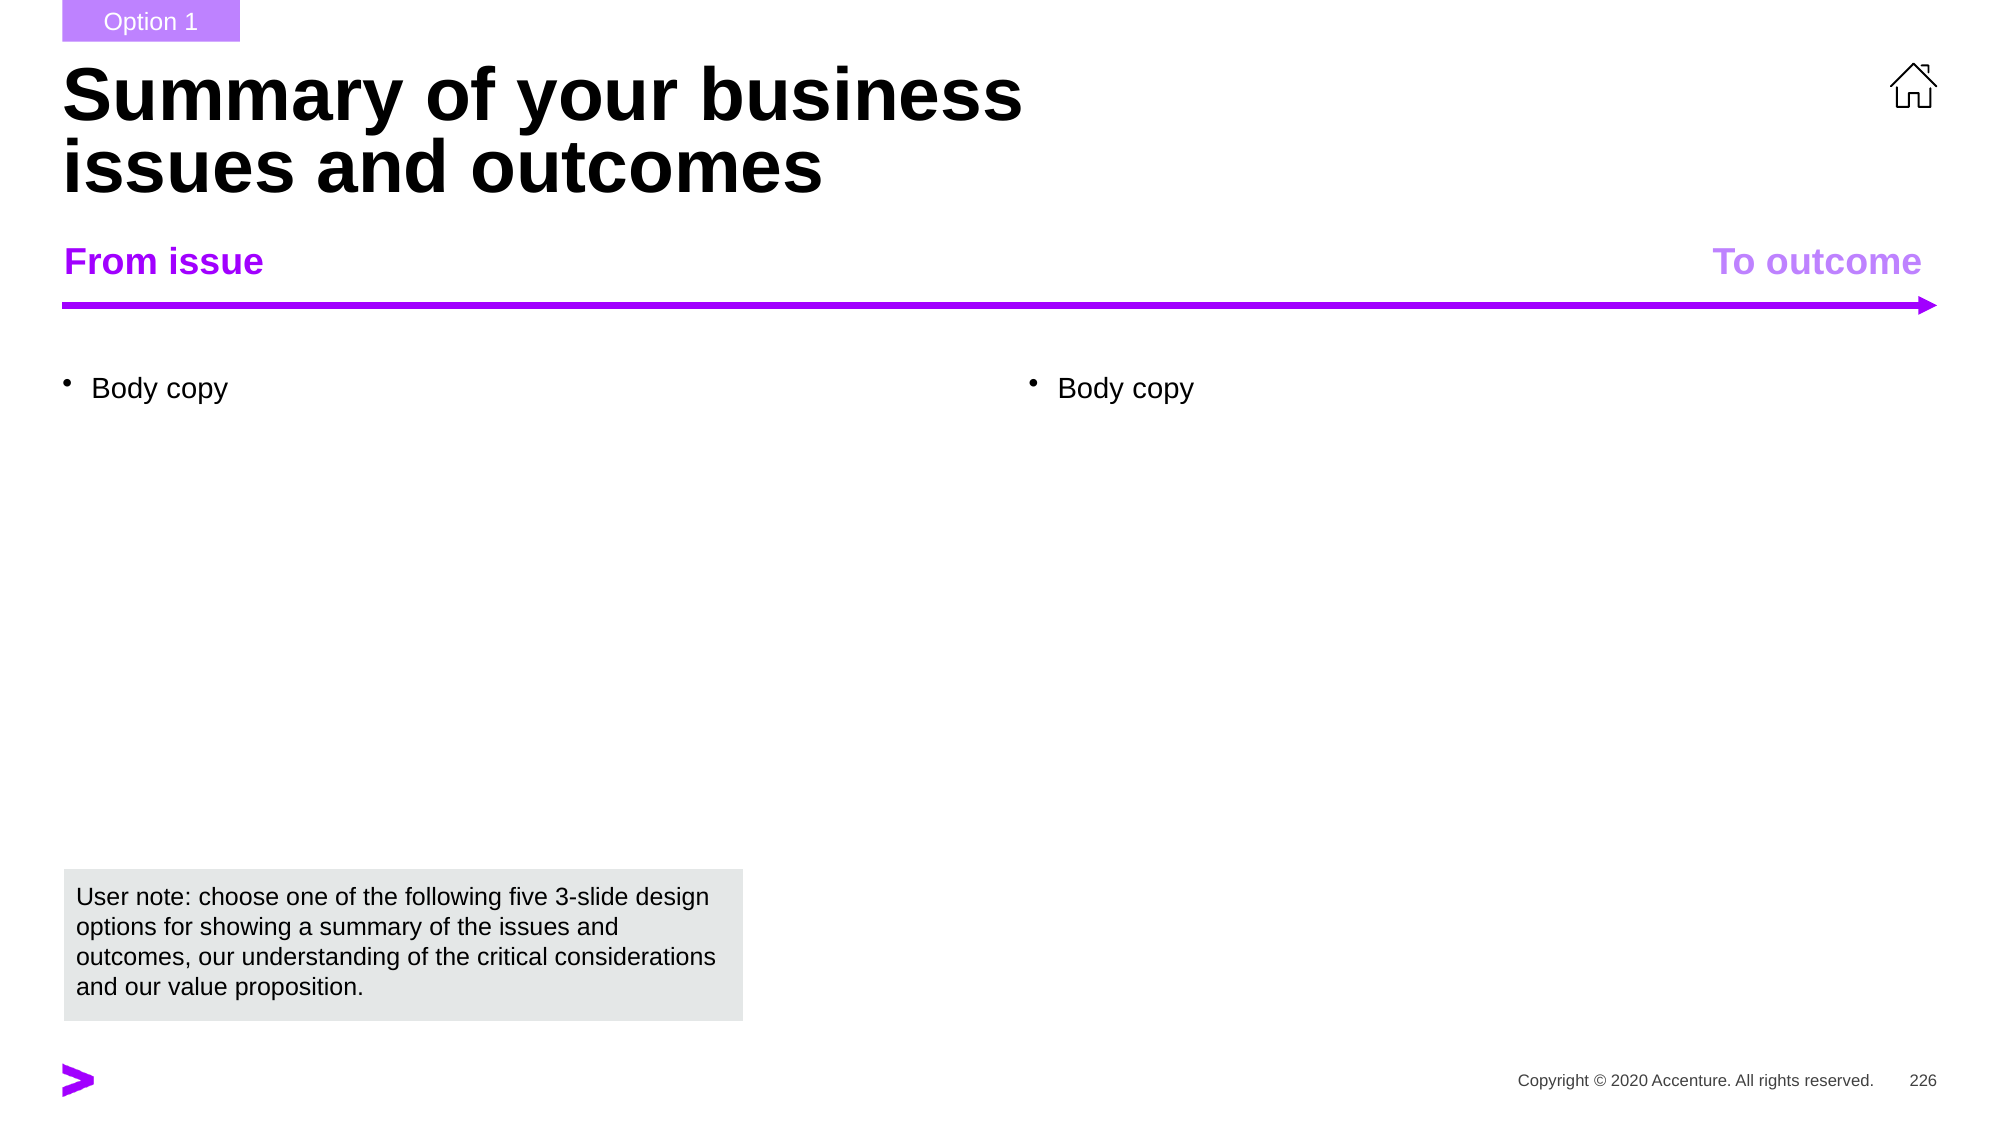

Option 1

# Summary of your business issues and outcomes

From issue
To outcome
Body copy
Body copy
User note: choose one of the following five 3-slide design options for showing a summary of the issues and outcomes, our understanding of the critical considerations and our value proposition.